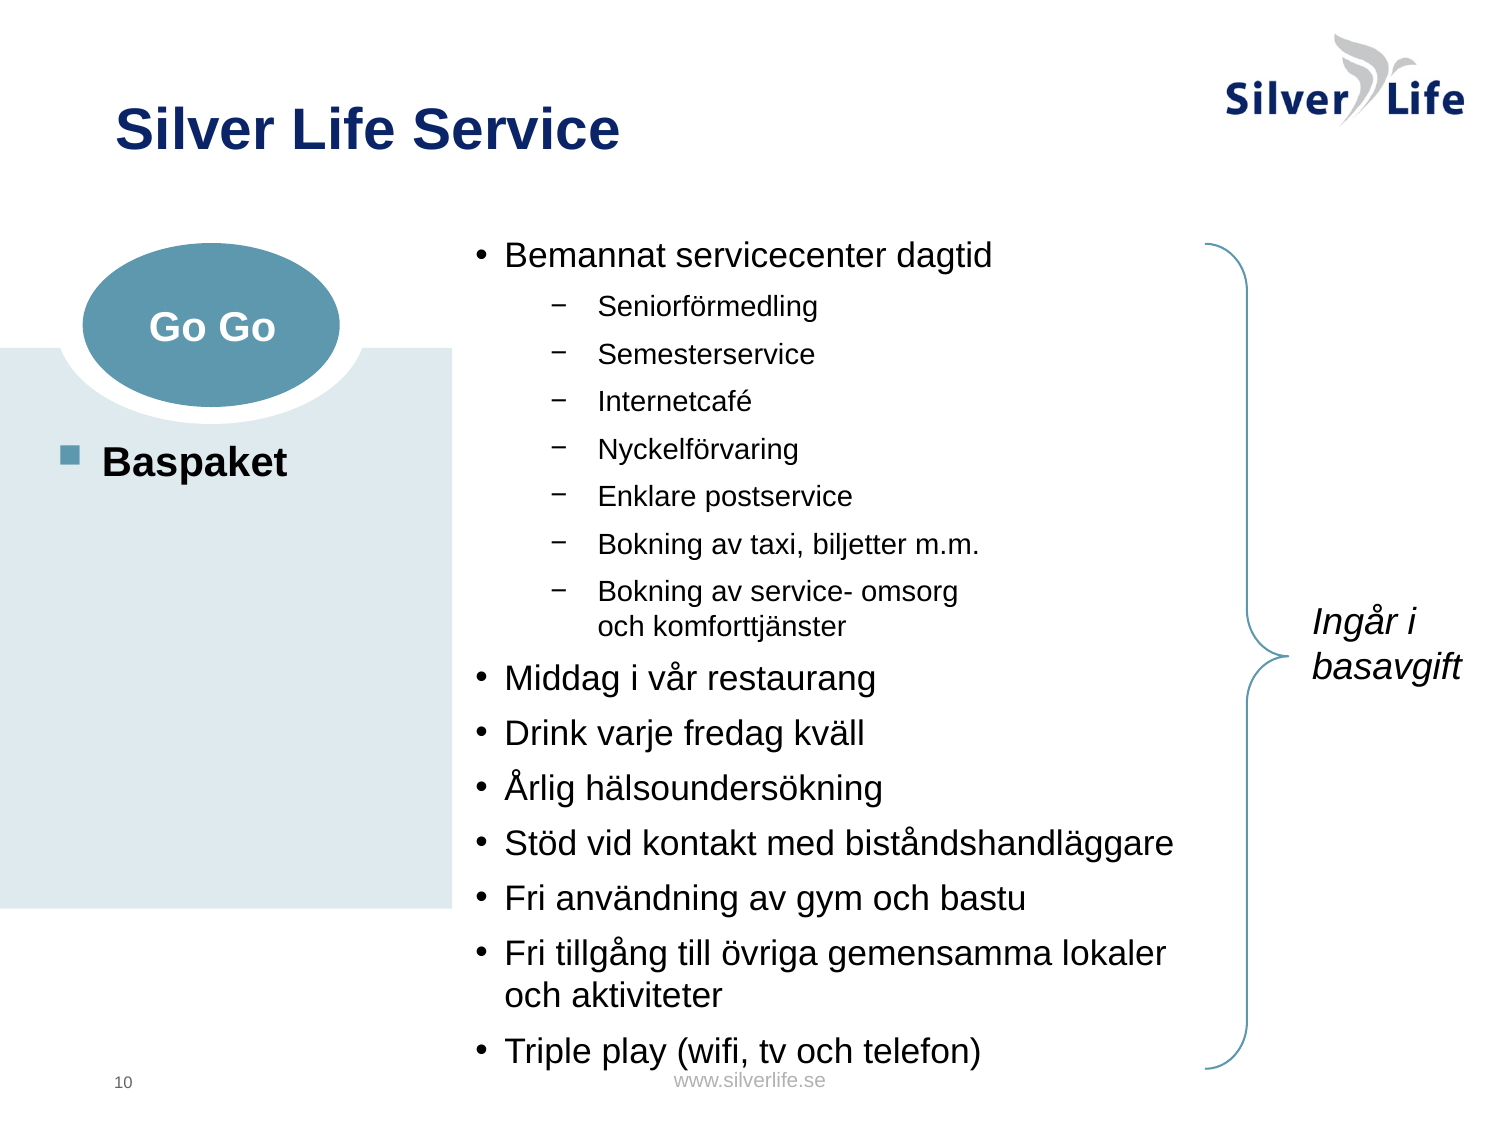

# Silver Life Service
Bemannat servicecenter dagtid
Seniorförmedling
Semesterservice
Internetcafé
Nyckelförvaring
Enklare postservice
Bokning av taxi, biljetter m.m.
Bokning av service- omsorg
och komforttjänster
Middag i vår restaurang
Drink varje fredag kväll
Årlig hälsoundersökning
Stöd vid kontakt med biståndshandläggare
Fri användning av gym och bastu
Fri tillgång till övriga gemensamma lokaler och aktiviteter
Triple play (wifi, tv och telefon)

Go Go

Baspaket
Ingår i basavgift
www.silverlife.se
10